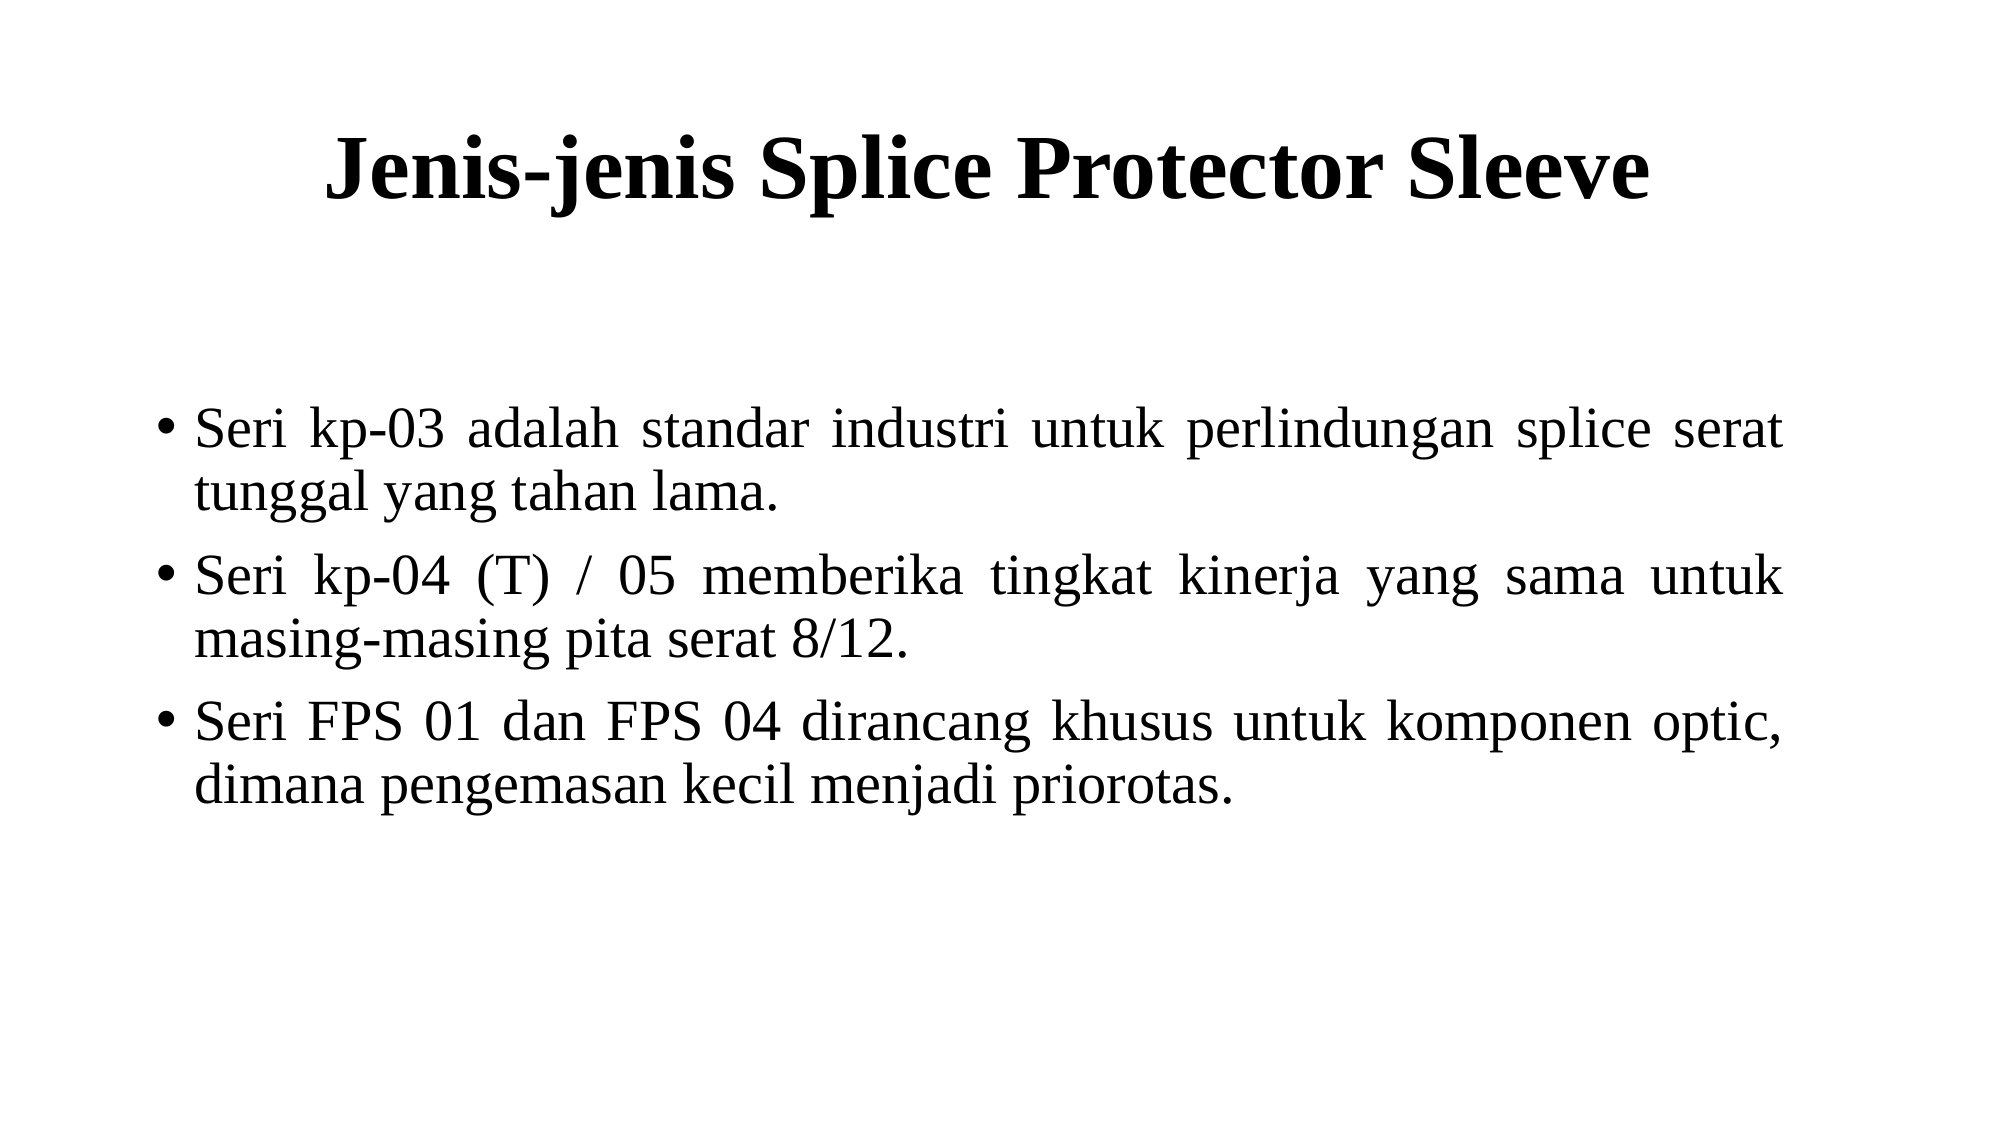

# Jenis-jenis Splice Protector Sleeve
Seri kp-03 adalah standar industri untuk perlindungan splice serat tunggal yang tahan lama.
Seri kp-04 (T) / 05 memberika tingkat kinerja yang sama untuk masing-masing pita serat 8/12.
Seri FPS 01 dan FPS 04 dirancang khusus untuk komponen optic, dimana pengemasan kecil menjadi priorotas.